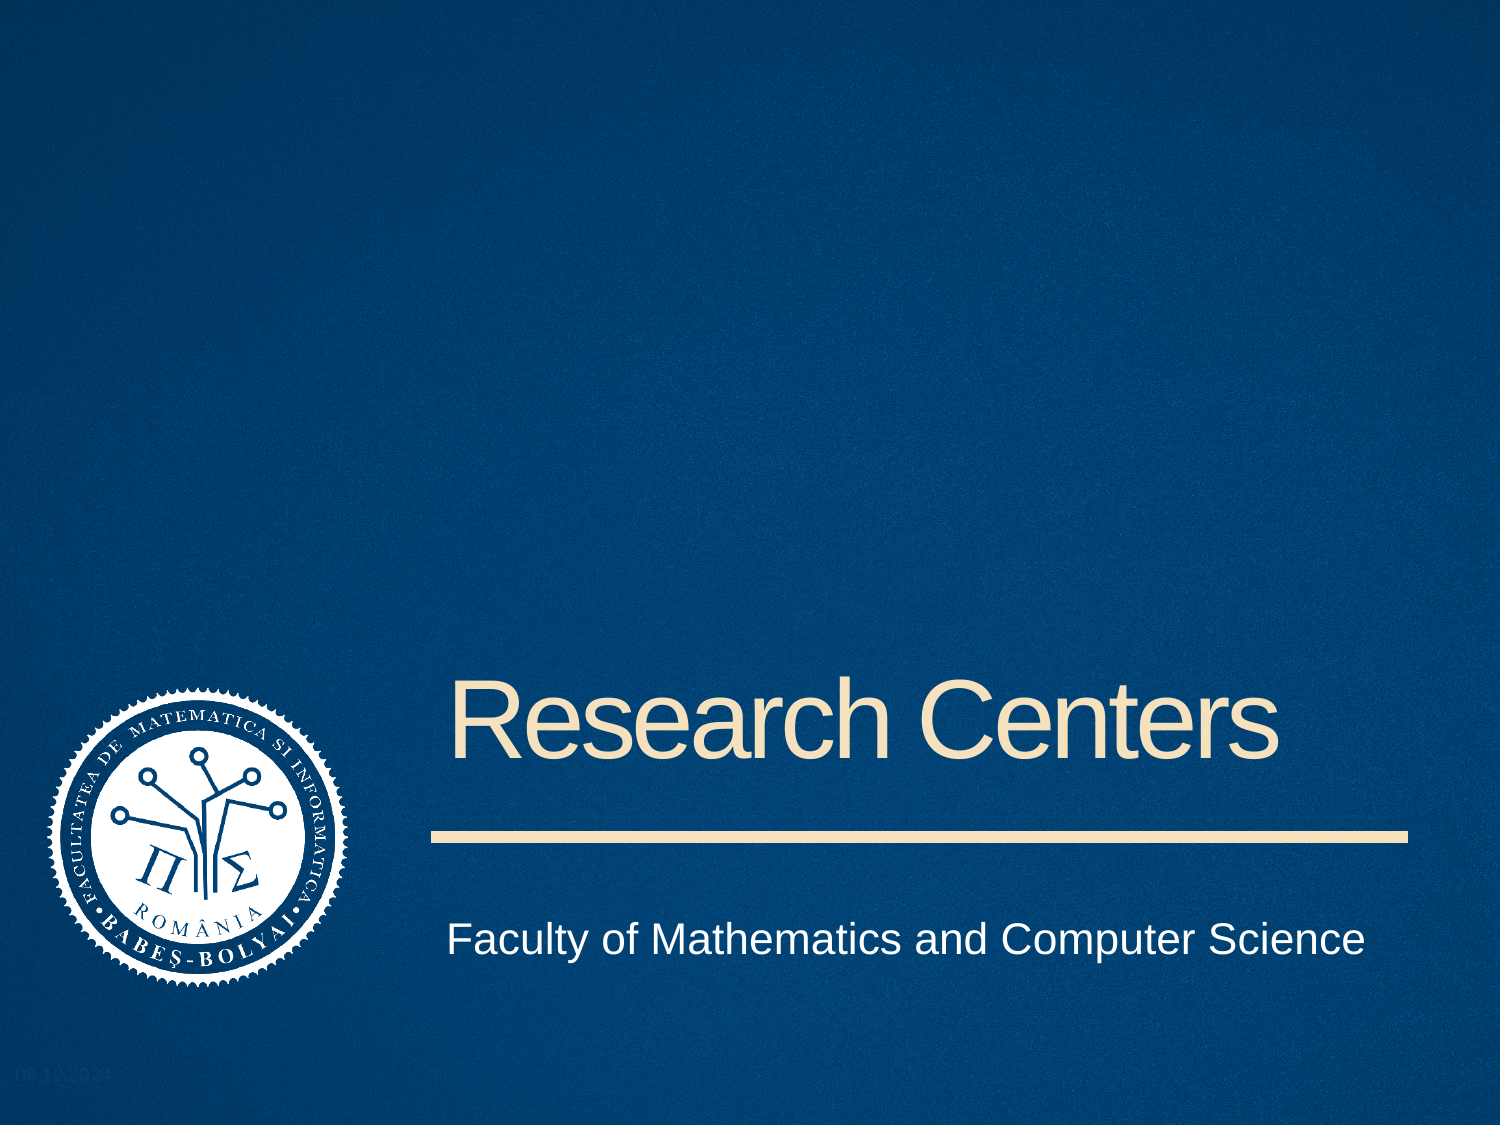

# Research Centers
Faculty of Mathematics and Computer Science
10
08.12.2024